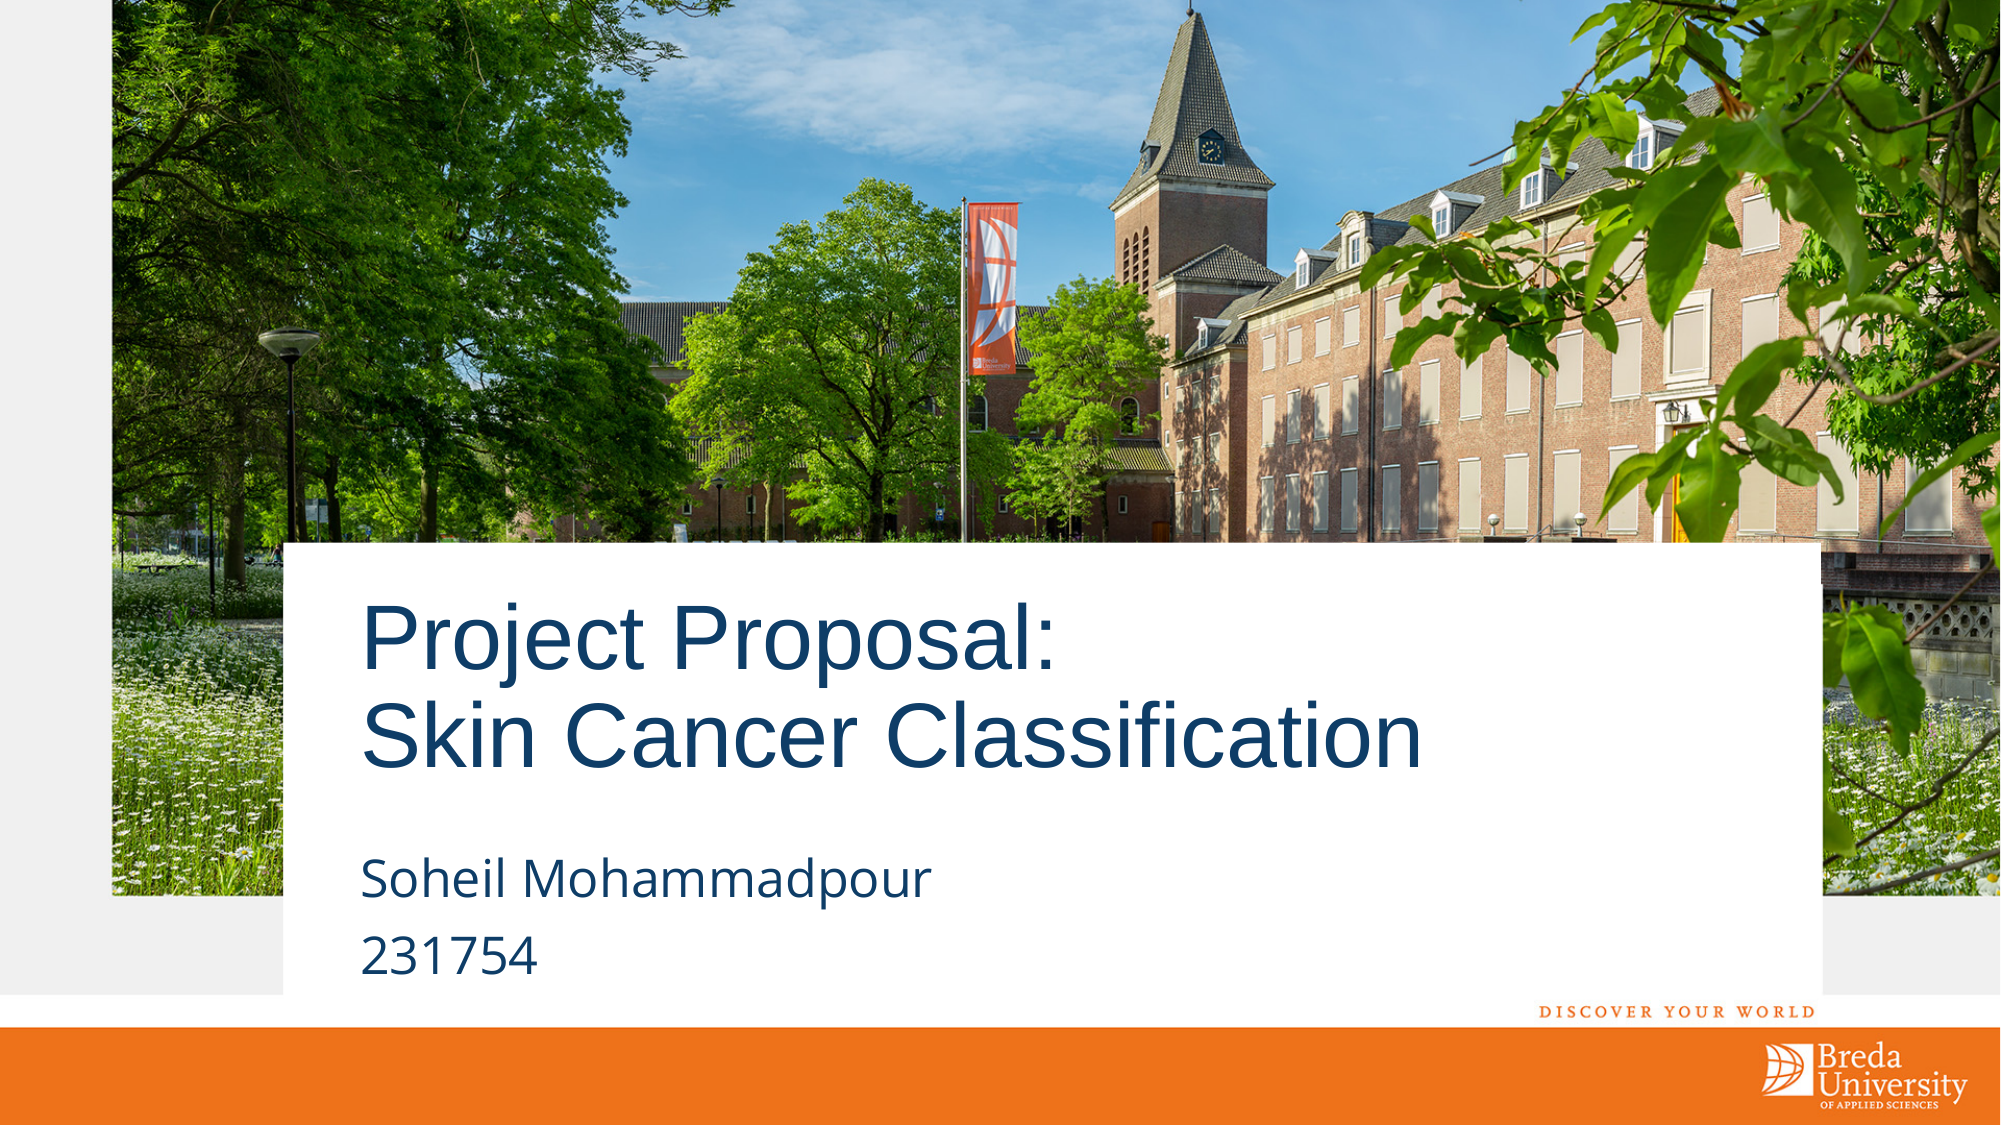

# Project Proposal: Skin Cancer Classification
Soheil Mohammadpour
231754